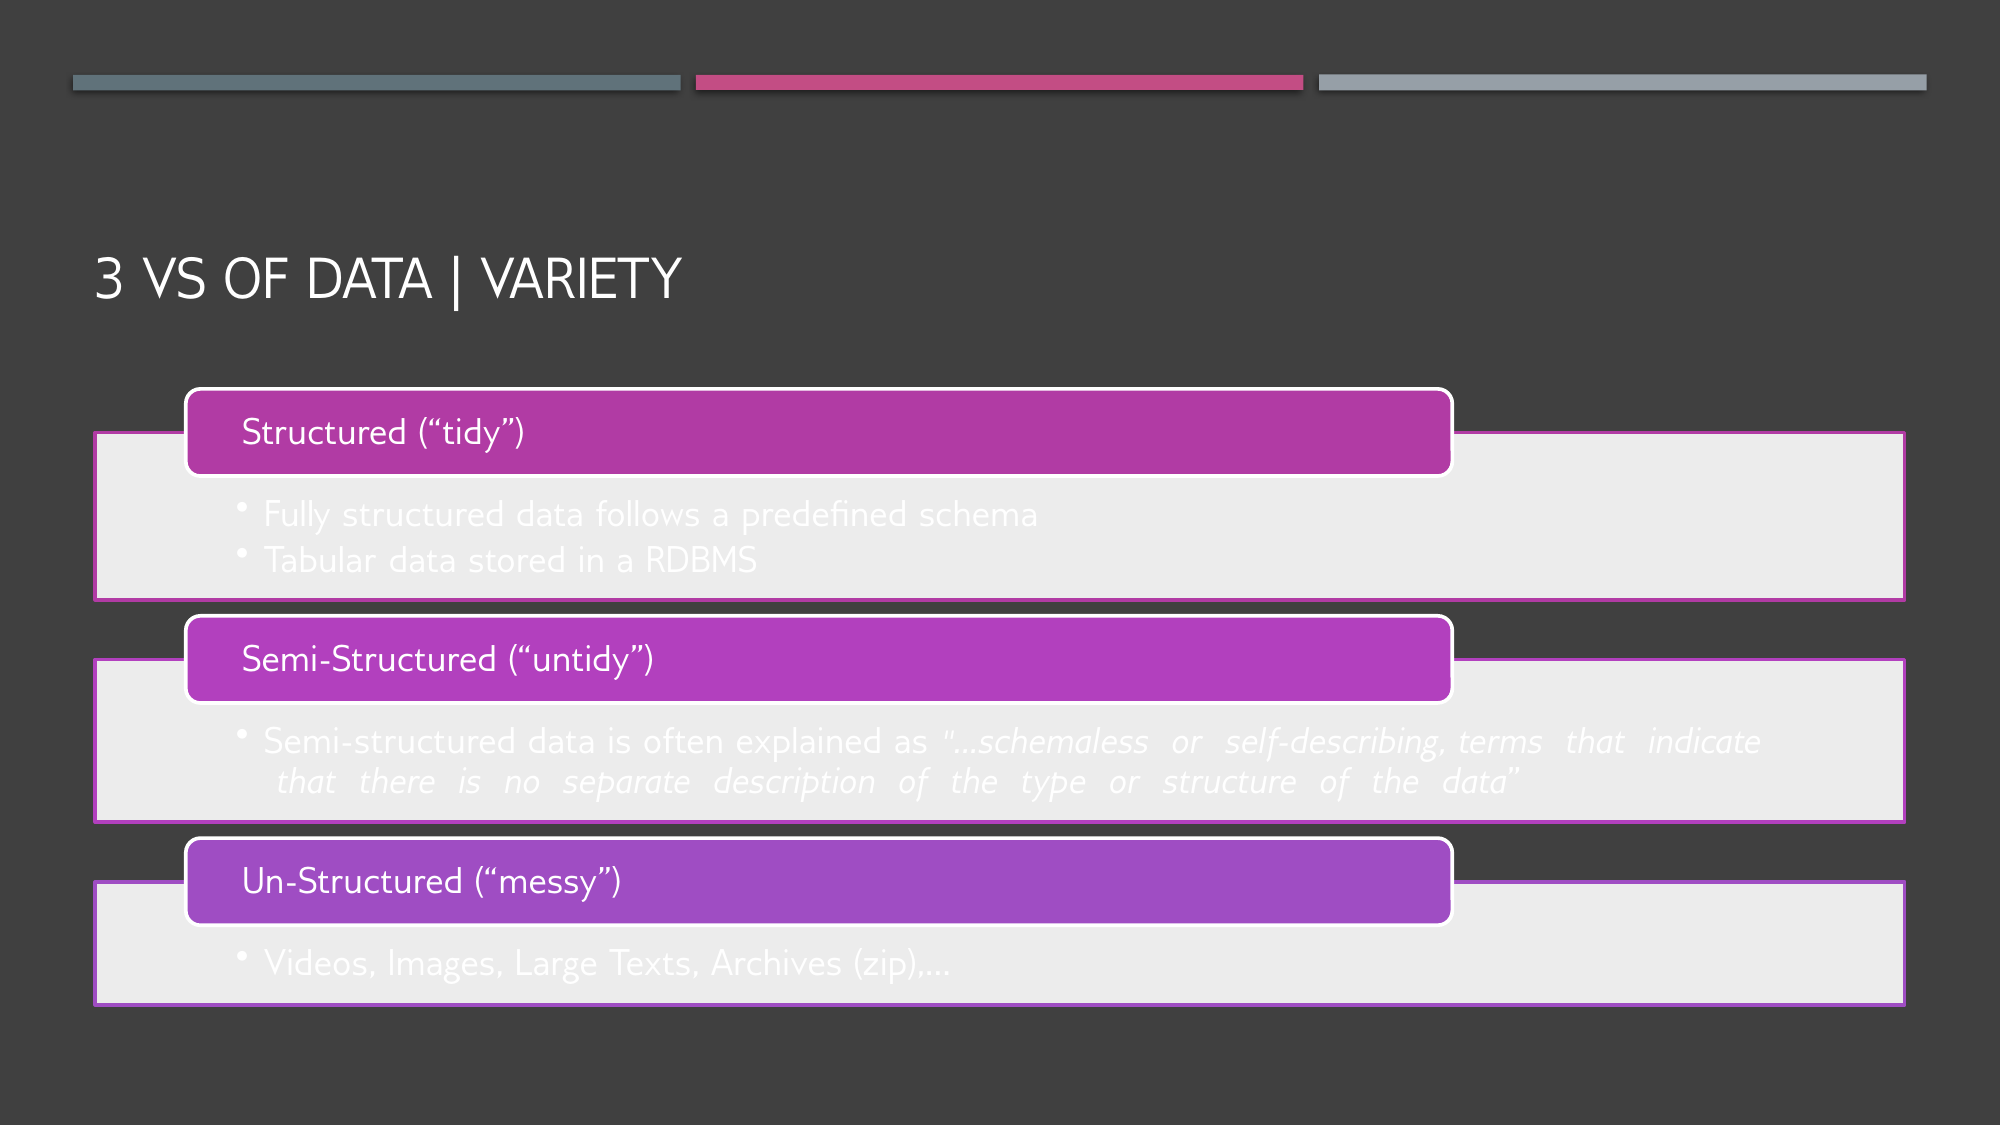

# 3 Vs of Data | Variety
Fully structured data follows a predefined schema
Tabular data stored in a RDBMS
Structured (“tidy”)
Semi-structured data is often explained as "...schemaless  or  self-describing, terms  that  indicate  that  there  is  no  separate  description  of  the  type  or  structure  of  the  data”
Semi-Structured (“untidy”)
Videos, Images, Large Texts, Archives (zip),…
Un-Structured (“messy”)